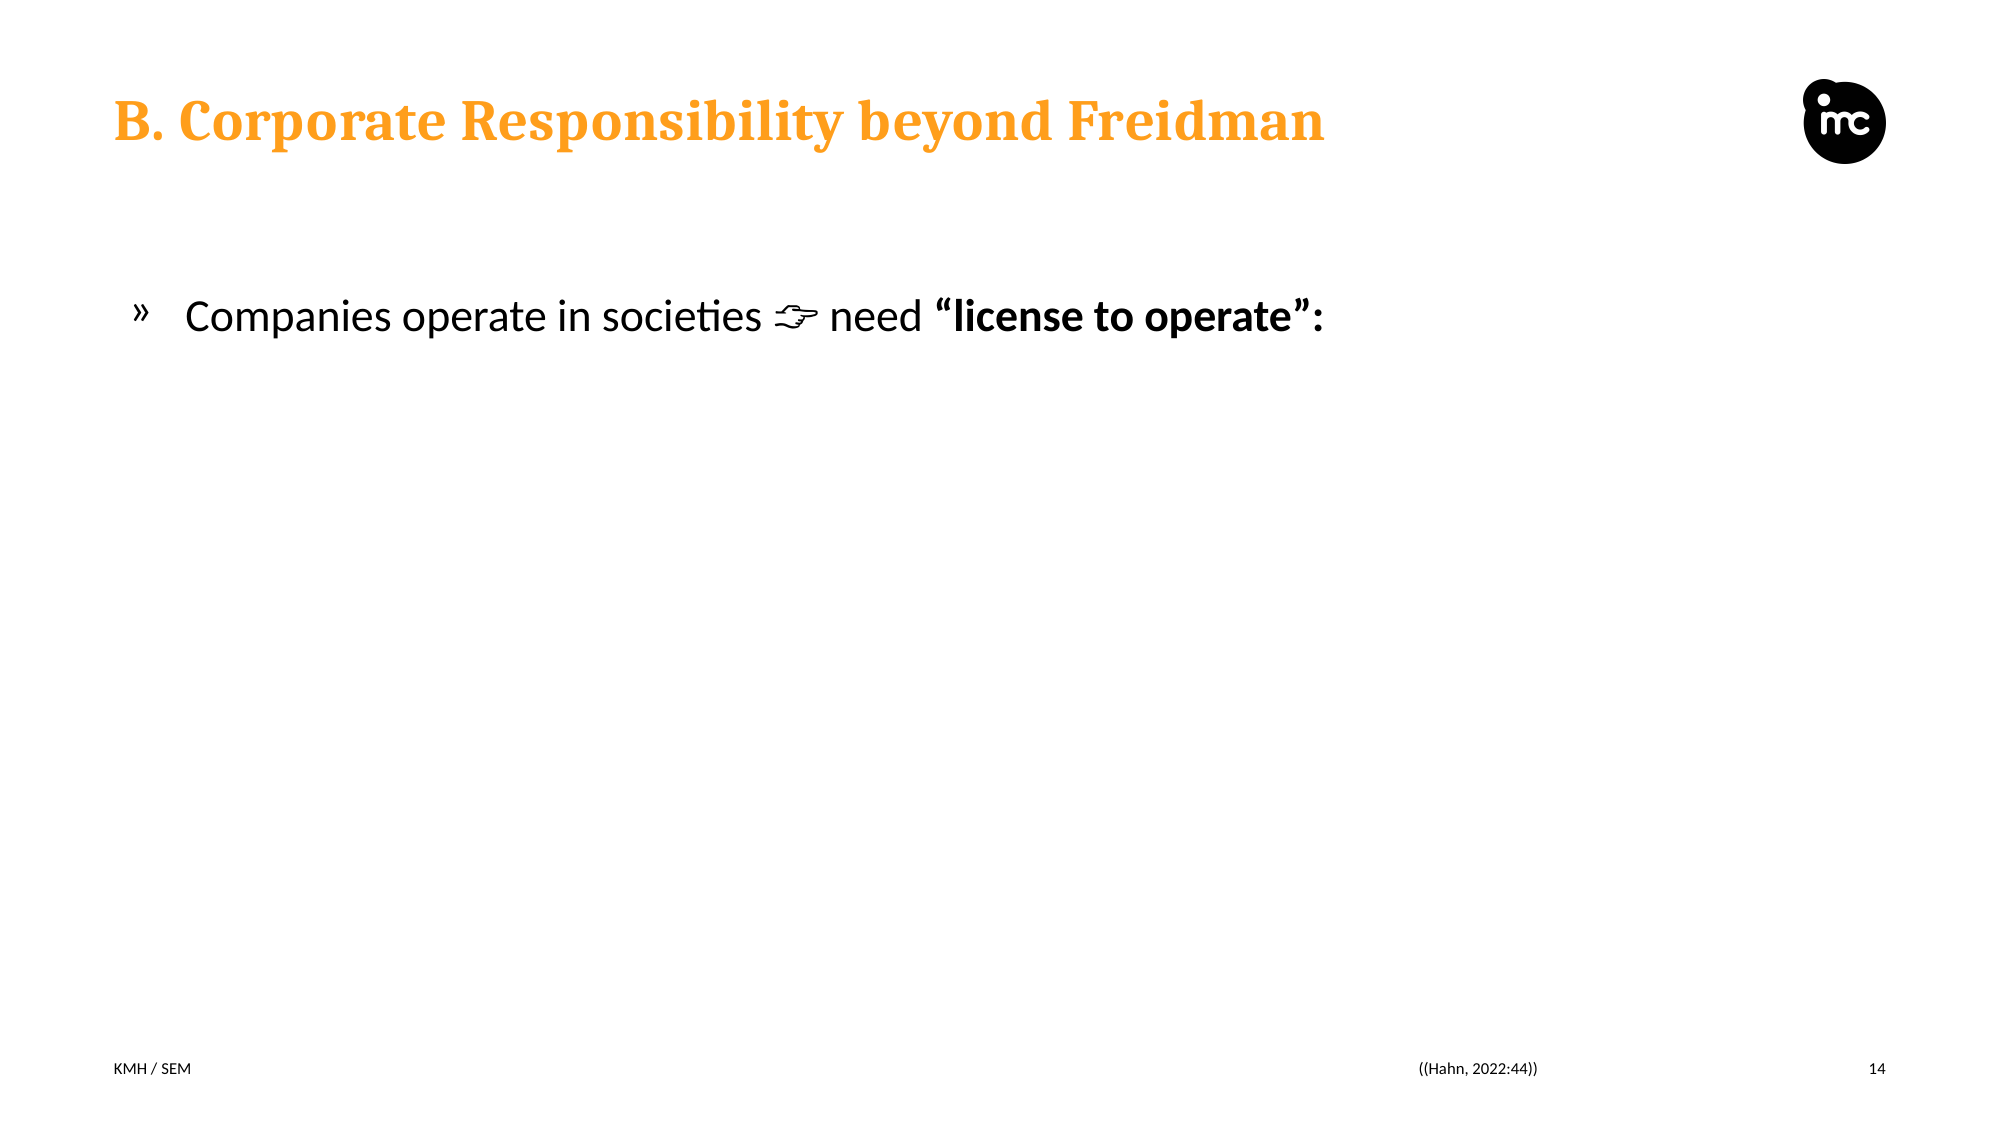

# B. Corporate Responsibility beyond Freidman
Companies operate in societies 👉 need “license to operate”:
KMH / SEM
((Hahn, 2022:44))
14